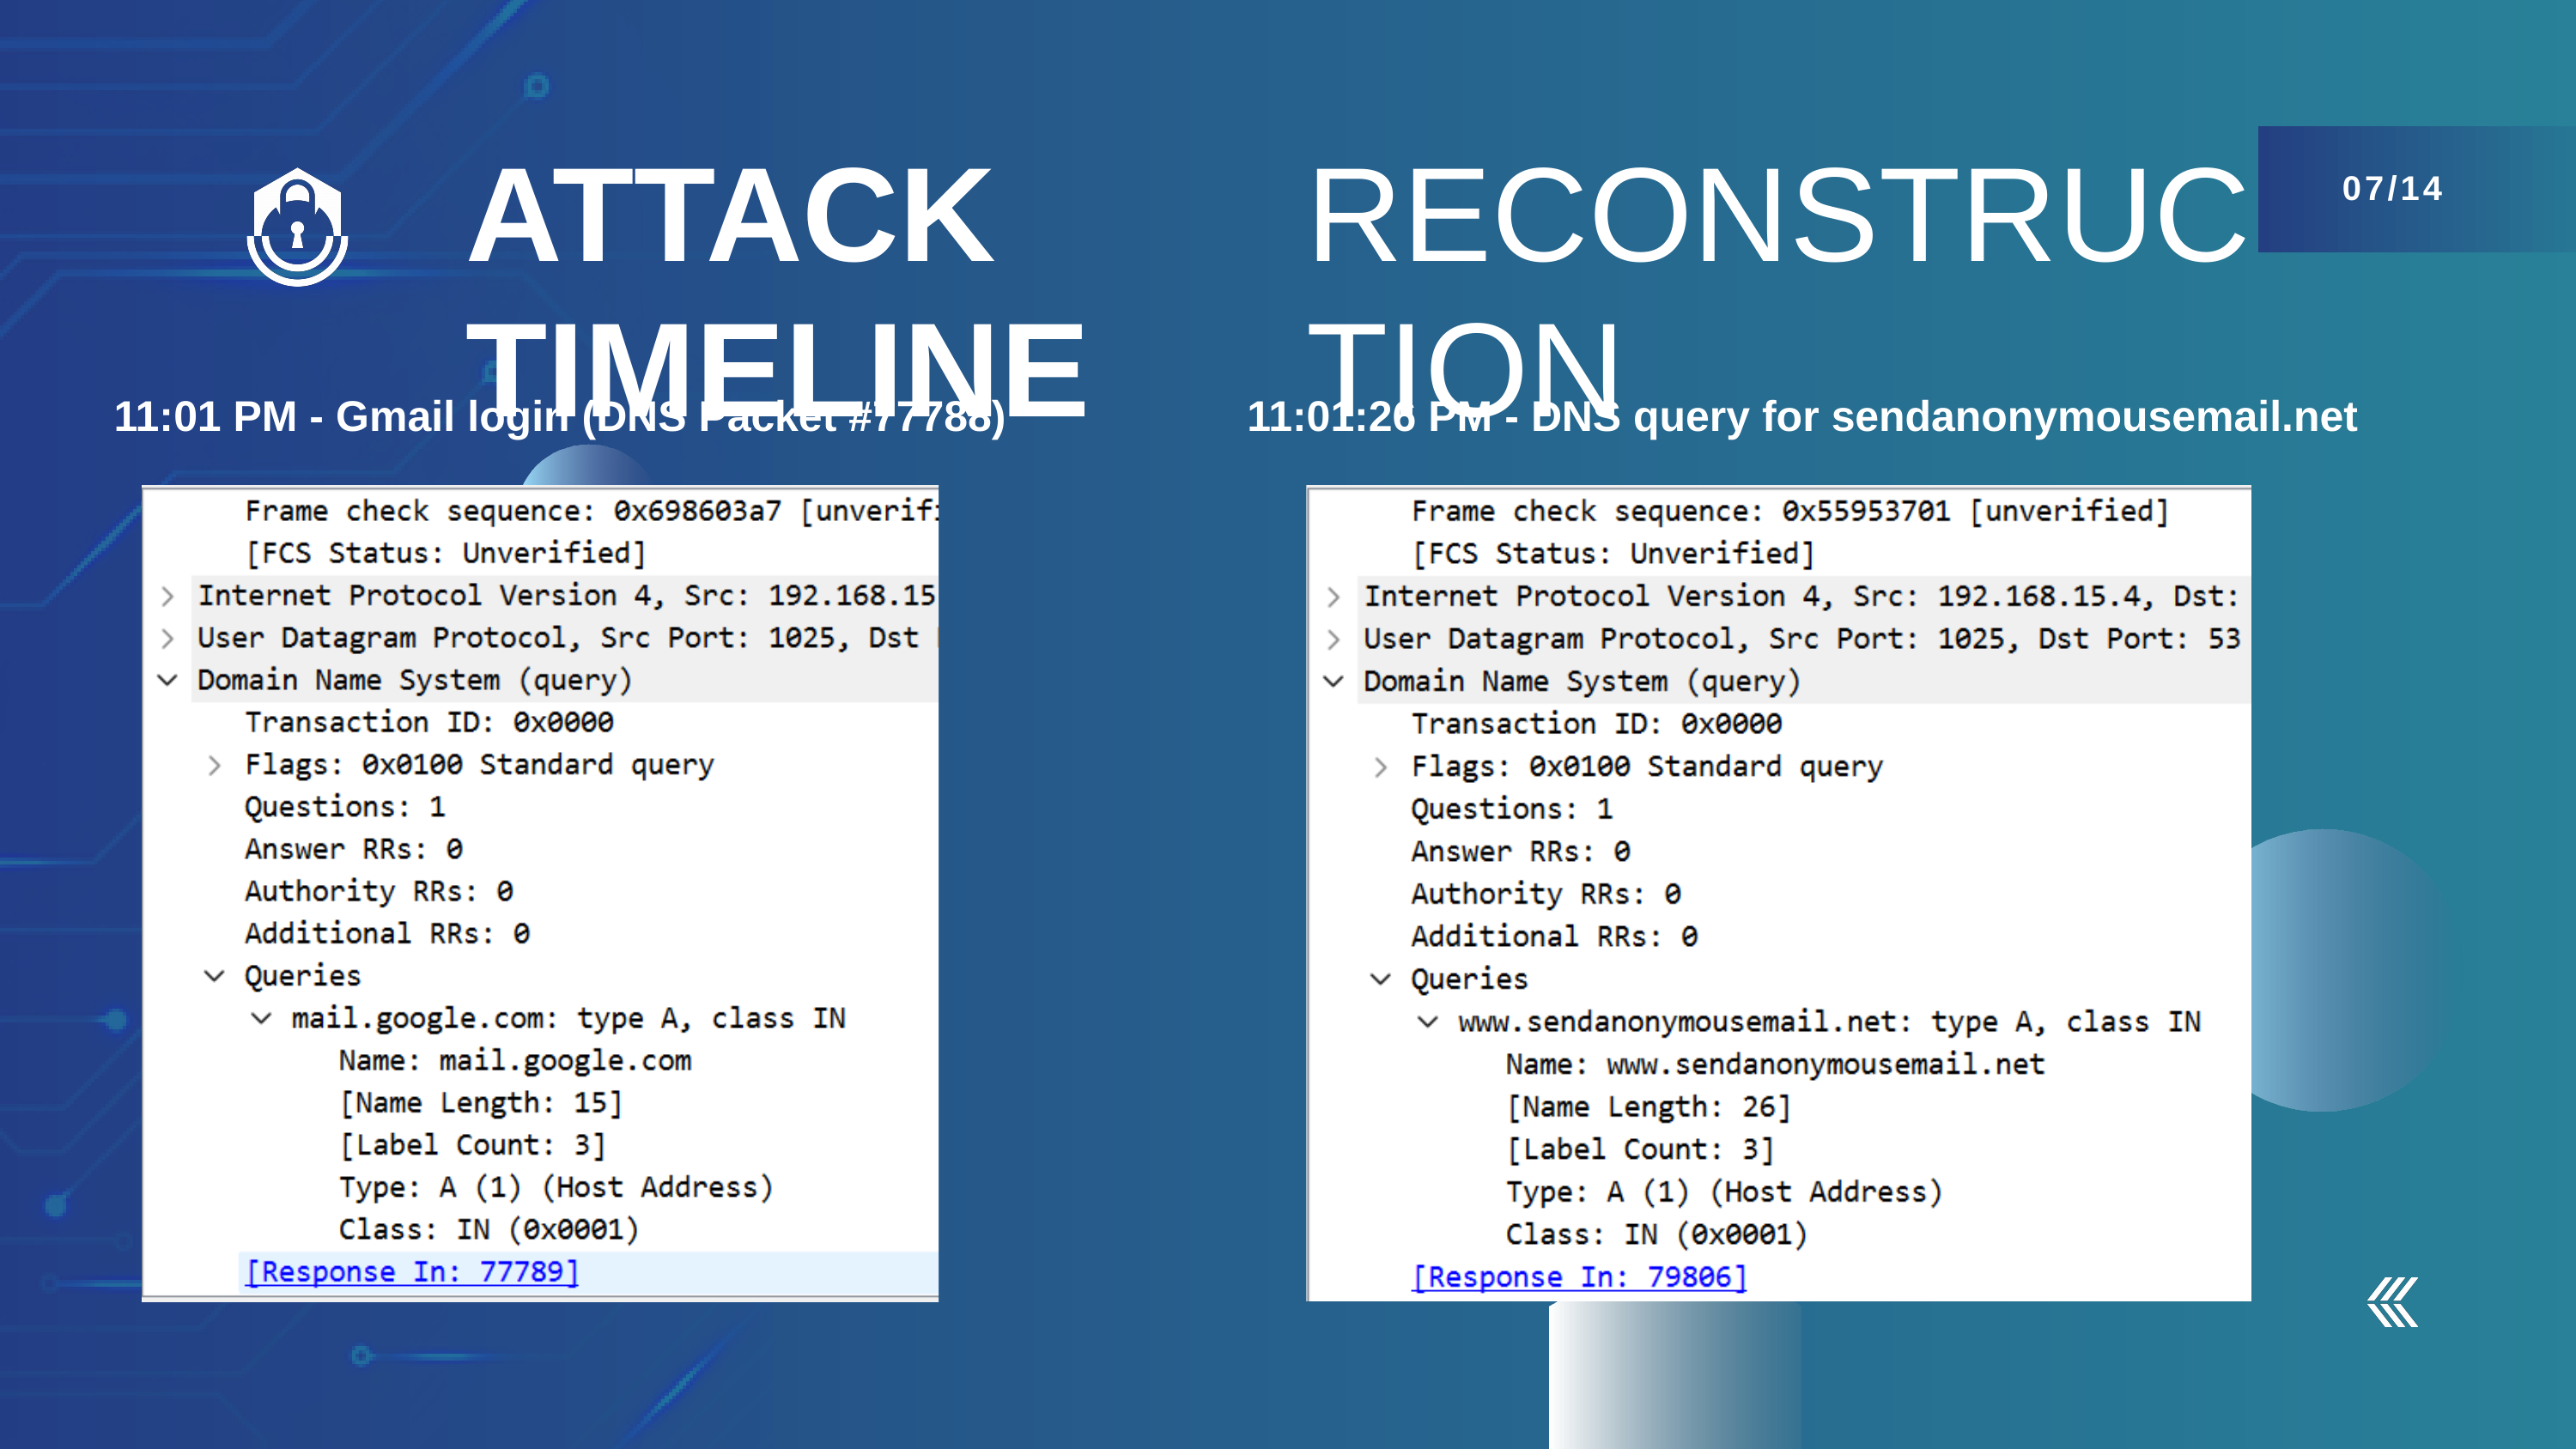

ATTACK TIMELINE
RECONSTRUCTION

07/14
11:01 PM - Gmail login (DNS Packet #77788)
11:01:26 PM - DNS query for sendanonymousemail.net